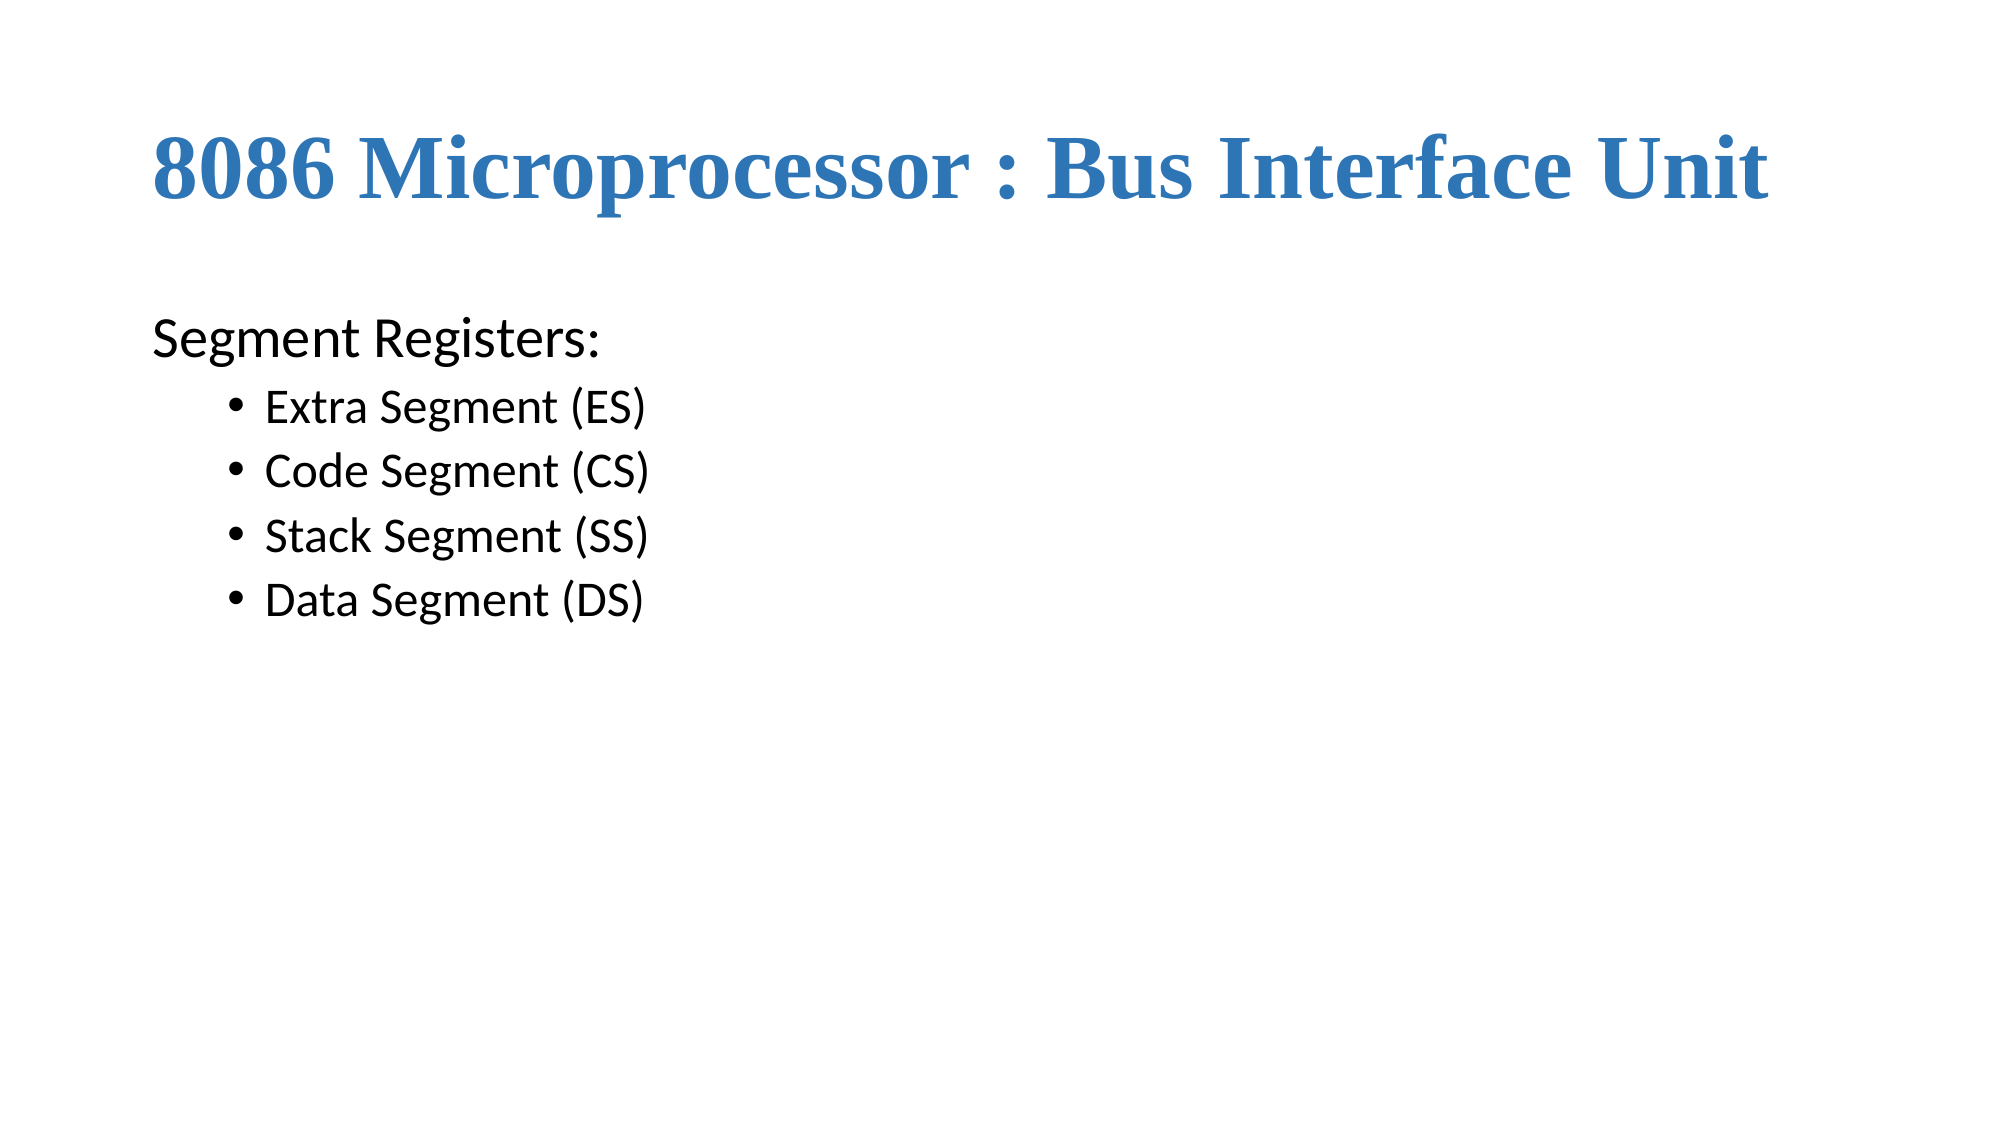

# 8086 Microprocessor : Bus Interface Unit
Segment Registers:
Extra Segment (ES)
Code Segment (CS)
Stack Segment (SS)
Data Segment (DS)